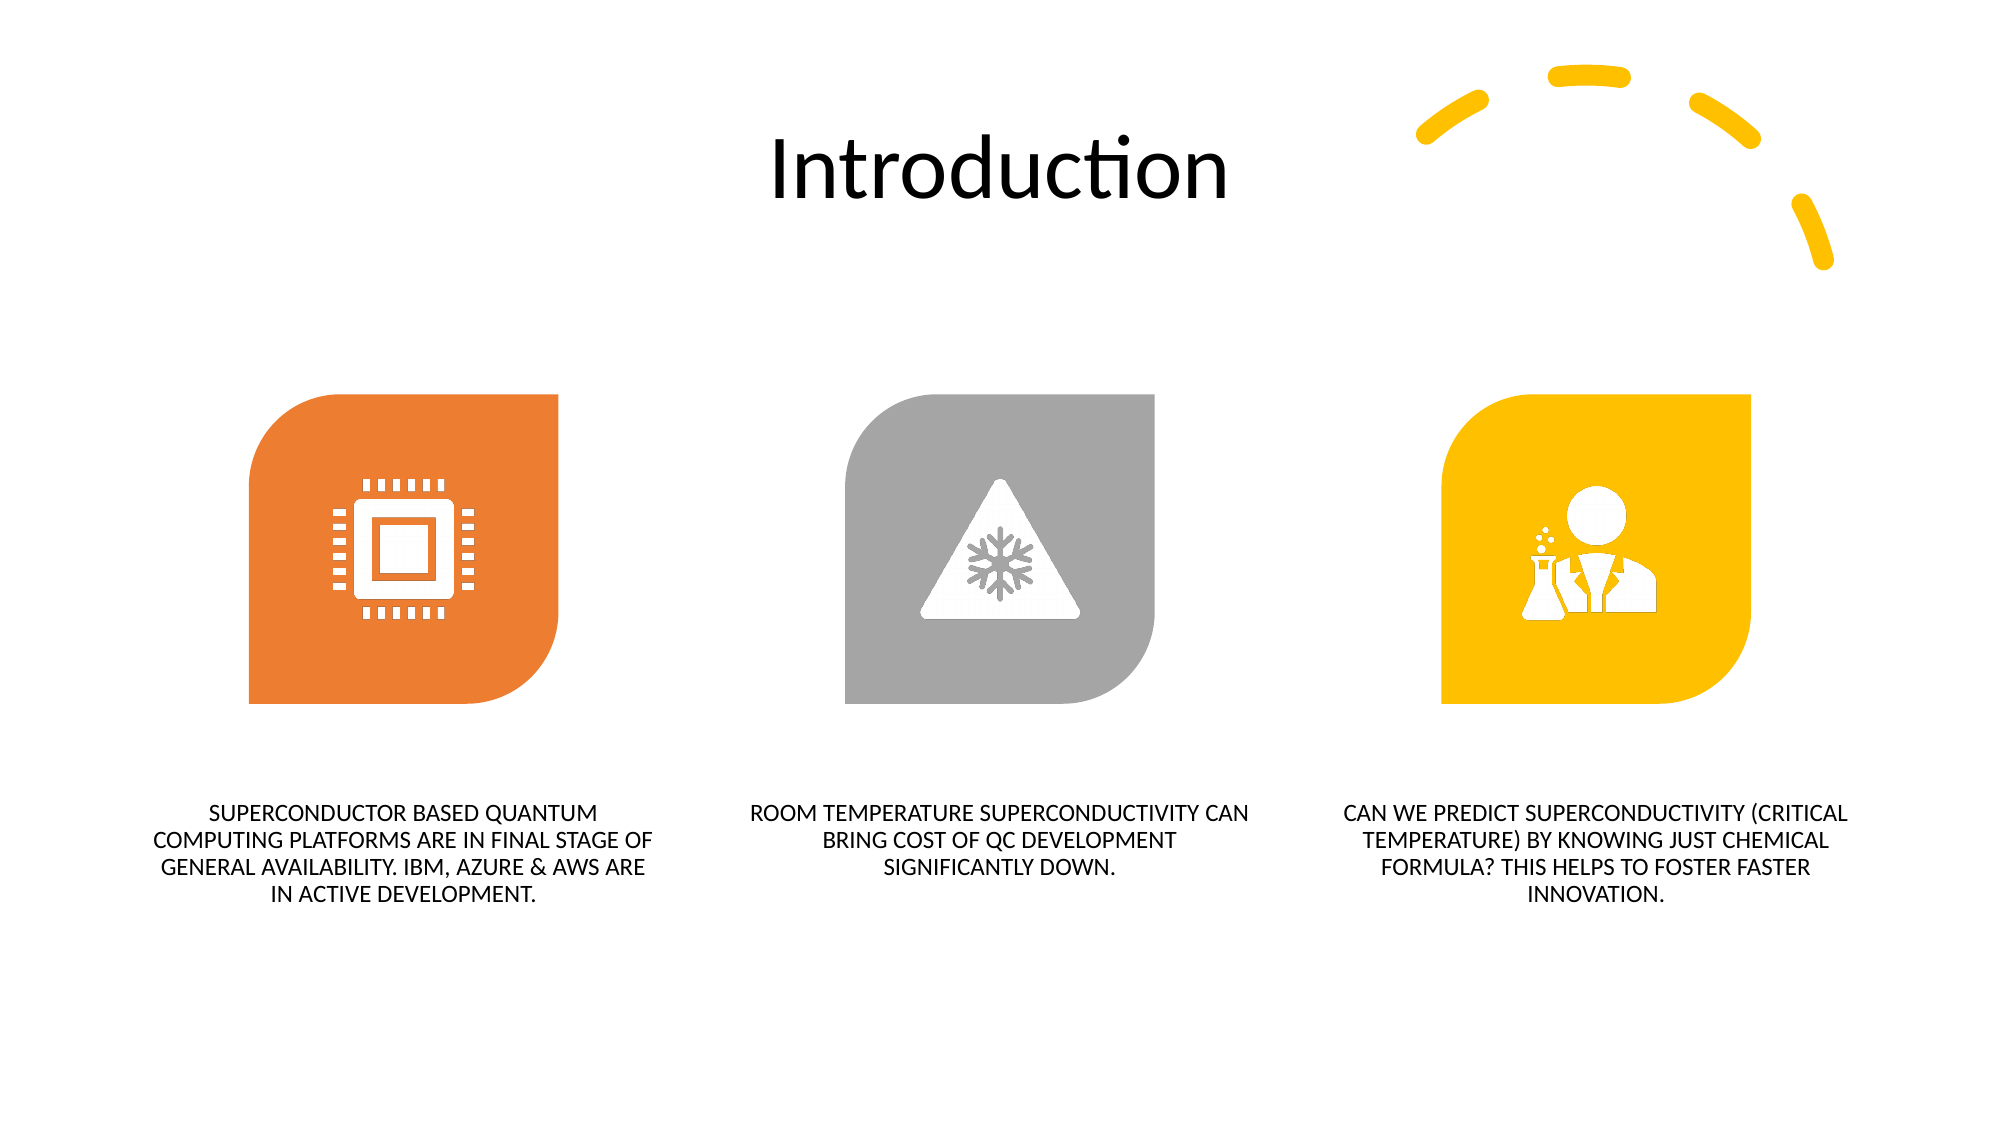

# Introduction

Superconductor based quantum computing platforms are in final stage of general availability. IBM, Azure & AWS are in active development.
Room temperature superconductivity can bring cost of QC development significantly down.
Can we predict superconductivity (critical temperature) by knowing just chemical formula? This helps to foster faster innovation.